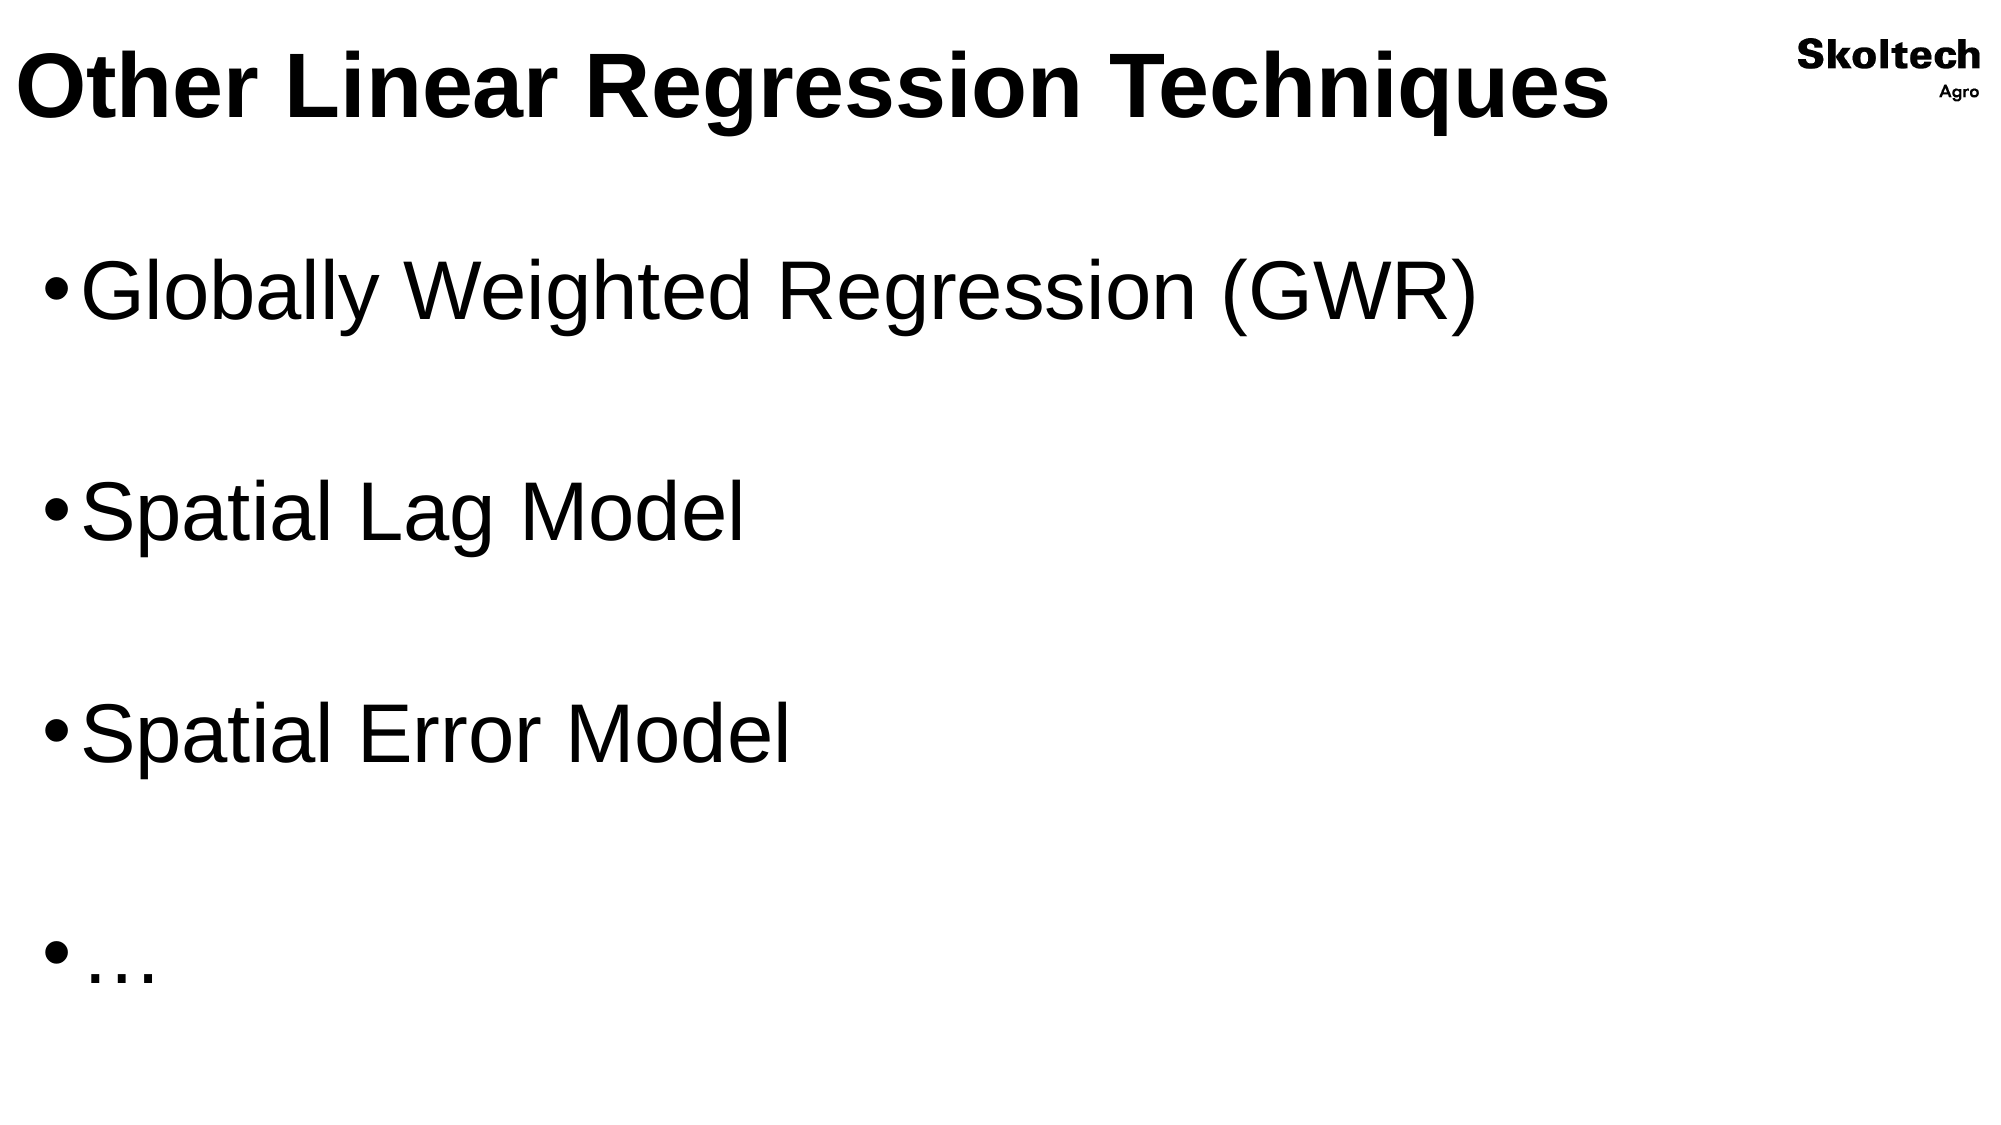

# Other Linear Regression Techniques
Globally Weighted Regression (GWR)

Spatial Lag Model

Spatial Error Model

…